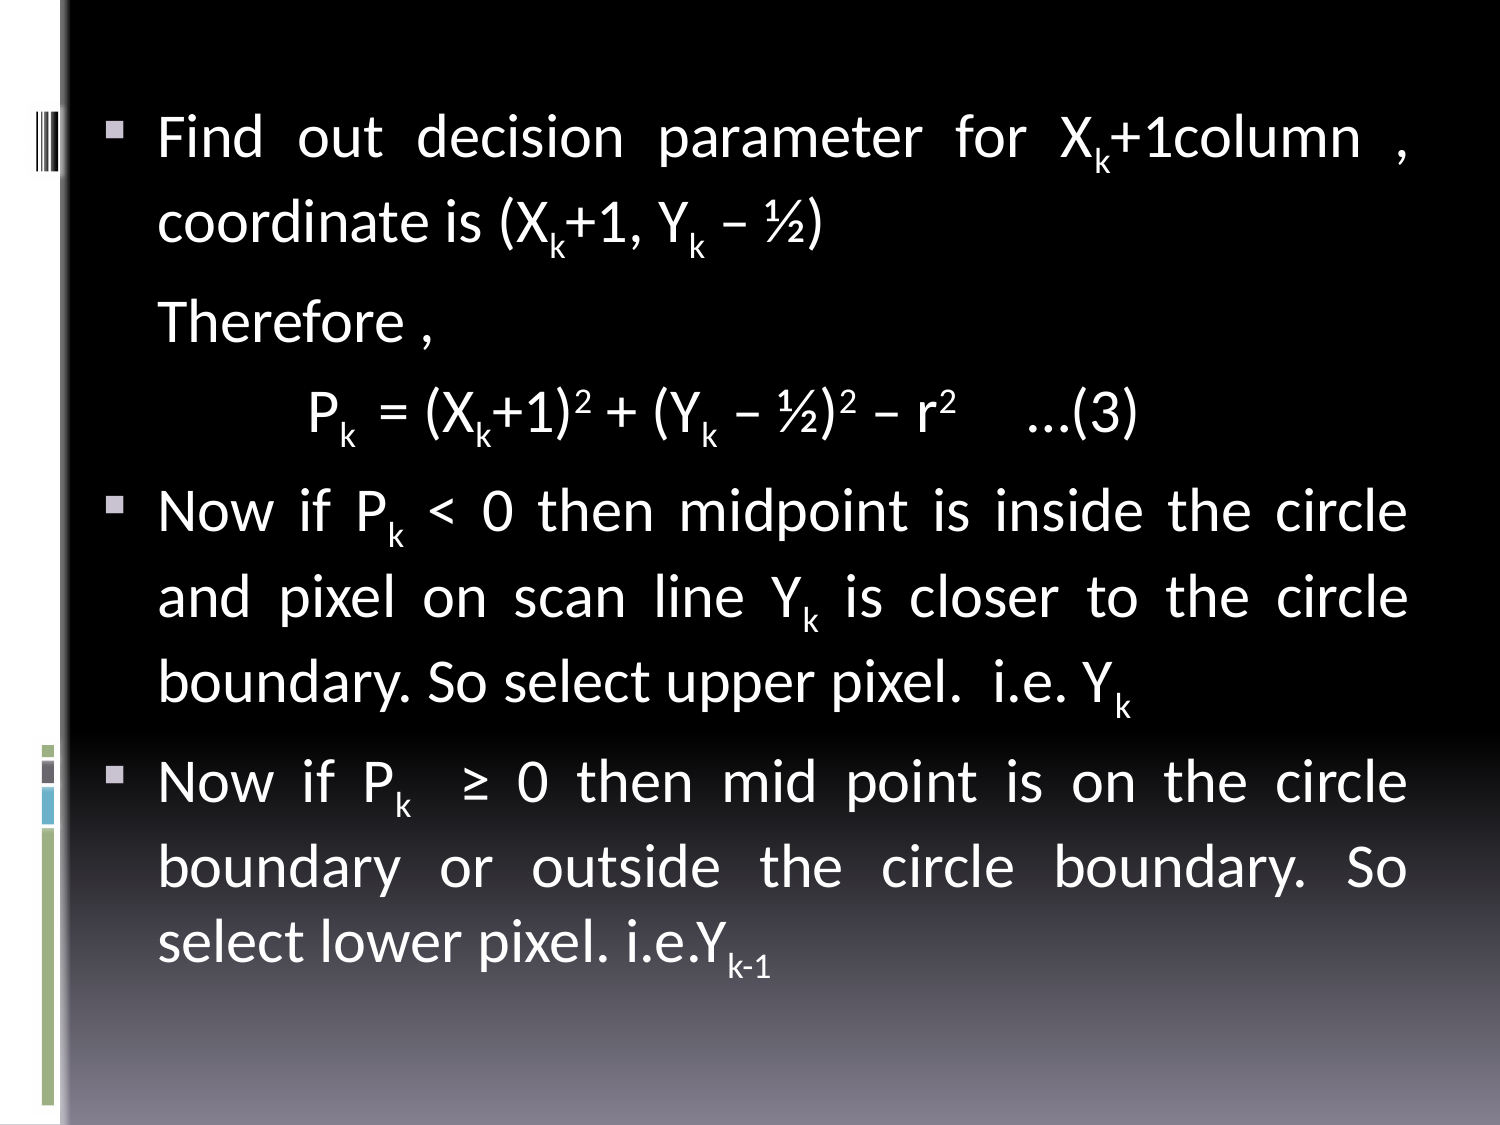

Find out decision parameter for Xk+1column , coordinate is (Xk+1, Yk – ½)
	Therefore ,
		Pk  = (Xk+1)2 + (Yk – ½)2 – r2     …(3)
Now if Pk < 0 then midpoint is inside the circle and pixel on scan line Yk is closer to the circle boundary. So select upper pixel.  i.e. Yk
Now if Pk  ≥ 0 then mid point is on the circle boundary or outside the circle boundary. So select lower pixel. i.e.Yk-1